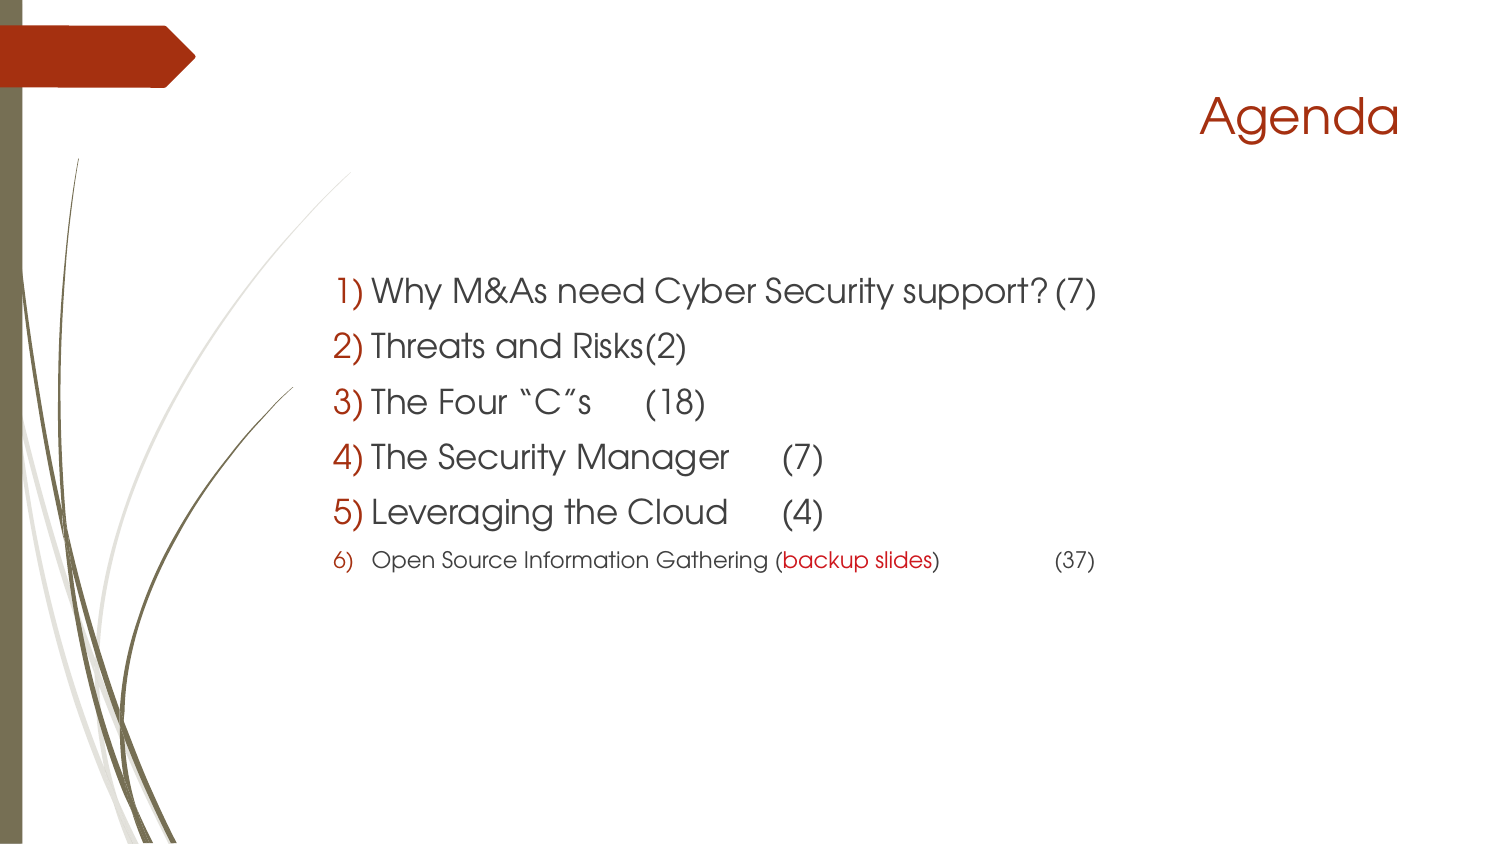

Agenda
Why M&As need Cyber Security support?		(7)
Threats and Risks								(2)
The Four “C”s									(18)
The Security Manager							(7)
Leveraging the Cloud							(4)
Open Source Information Gathering (backup slides)				(37)